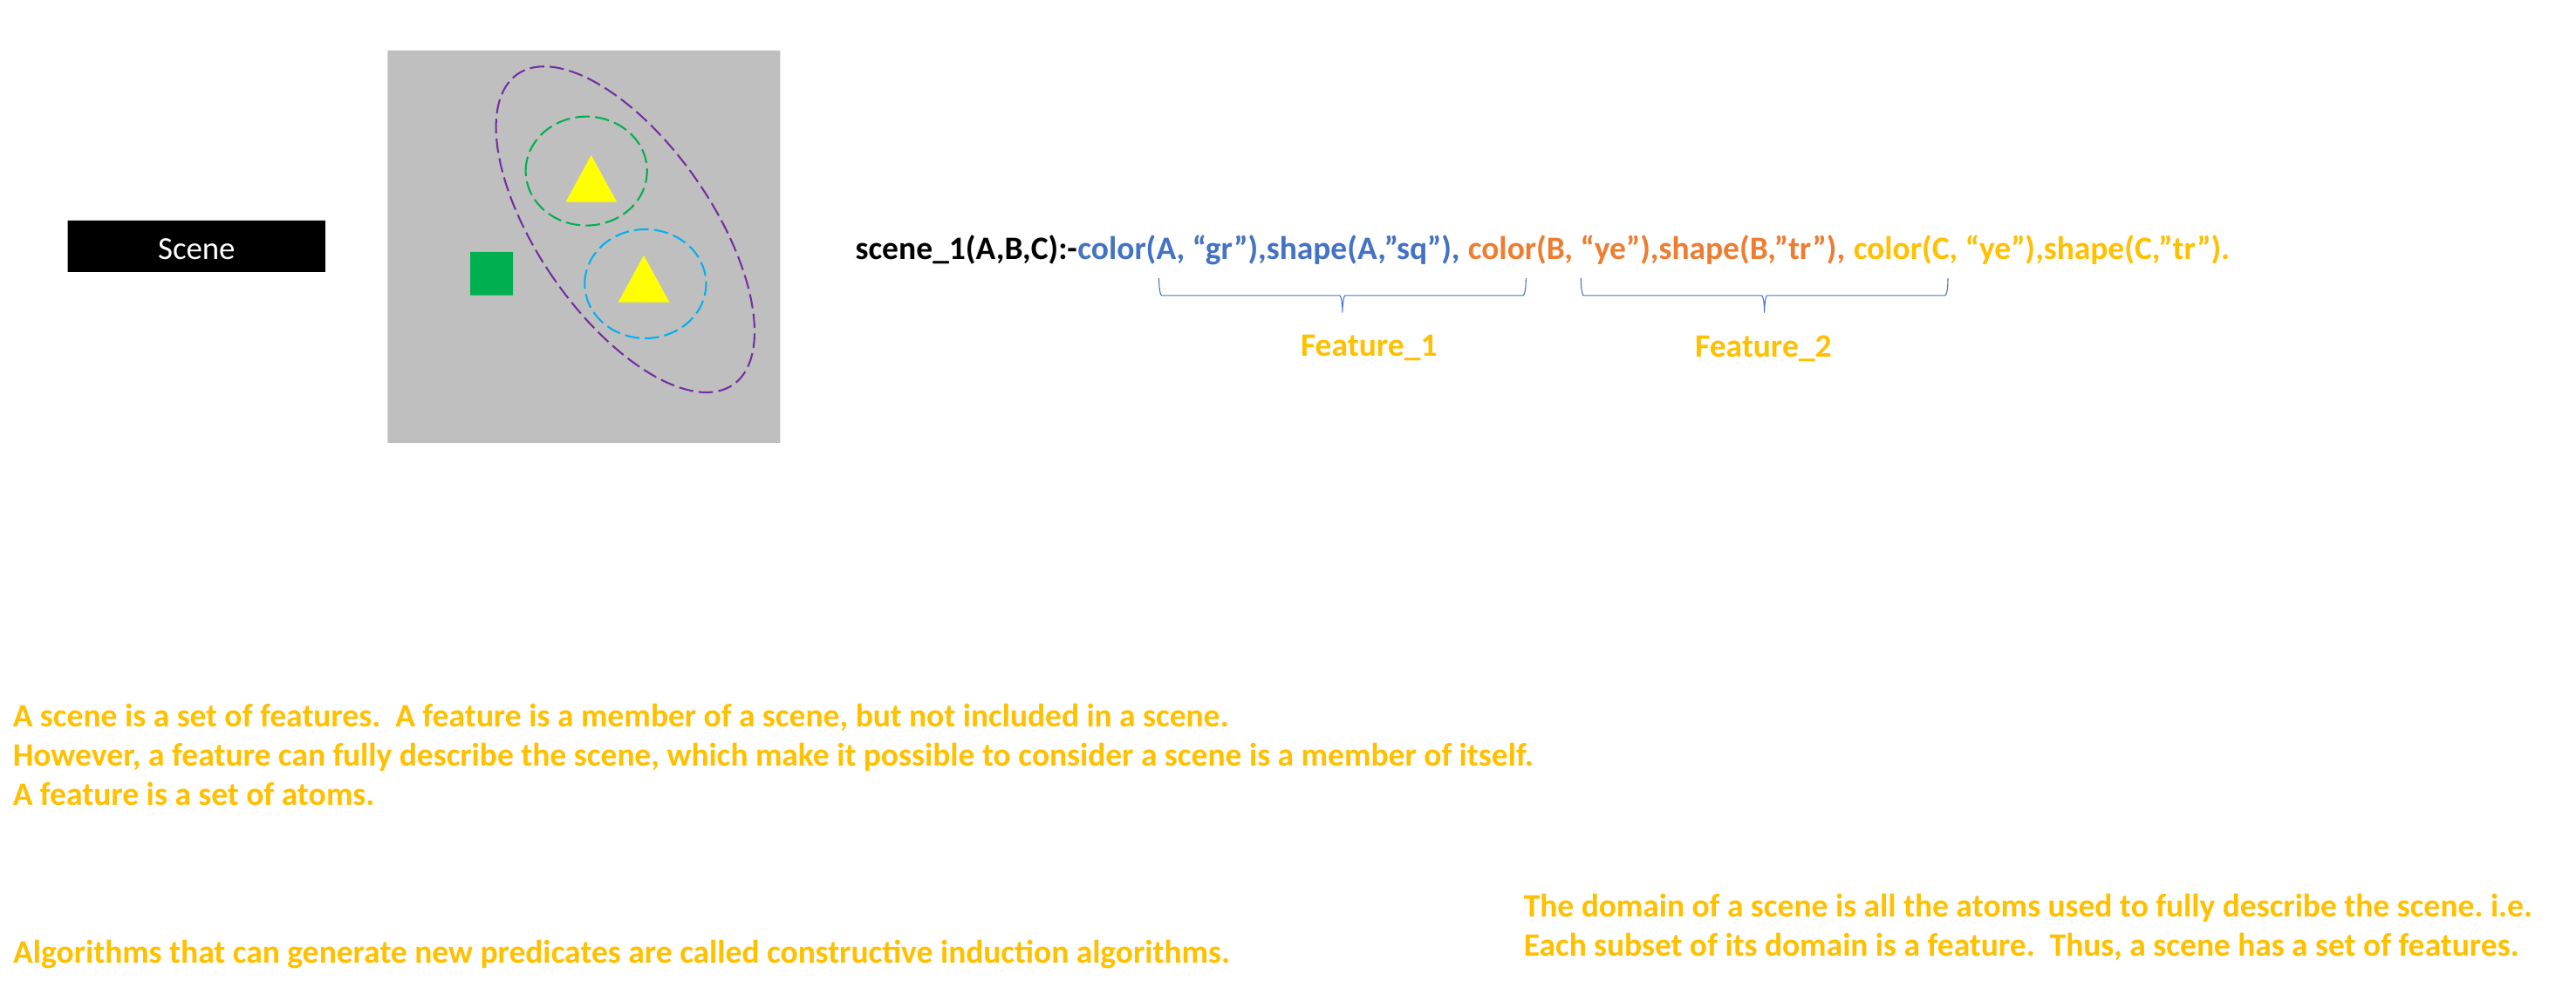

Scene
scene_1(A,B,C):-color(A, “gr”),shape(A,”sq”), color(B, “ye”),shape(B,”tr”), color(C, “ye”),shape(C,”tr”).

Feature_1
Feature_2
A scene is a set of features.  A feature is a member of a scene, but not included in a scene.
However, a feature can fully describe the scene, which make it possible to consider a scene is a member of itself.
A feature is a set of atoms.
The domain of a scene is all the atoms used to fully describe the scene. i.e.
Each subset of its domain is a feature.  Thus, a scene has a set of features.
Algorithms that can generate new predicates are called constructive induction algorithms.